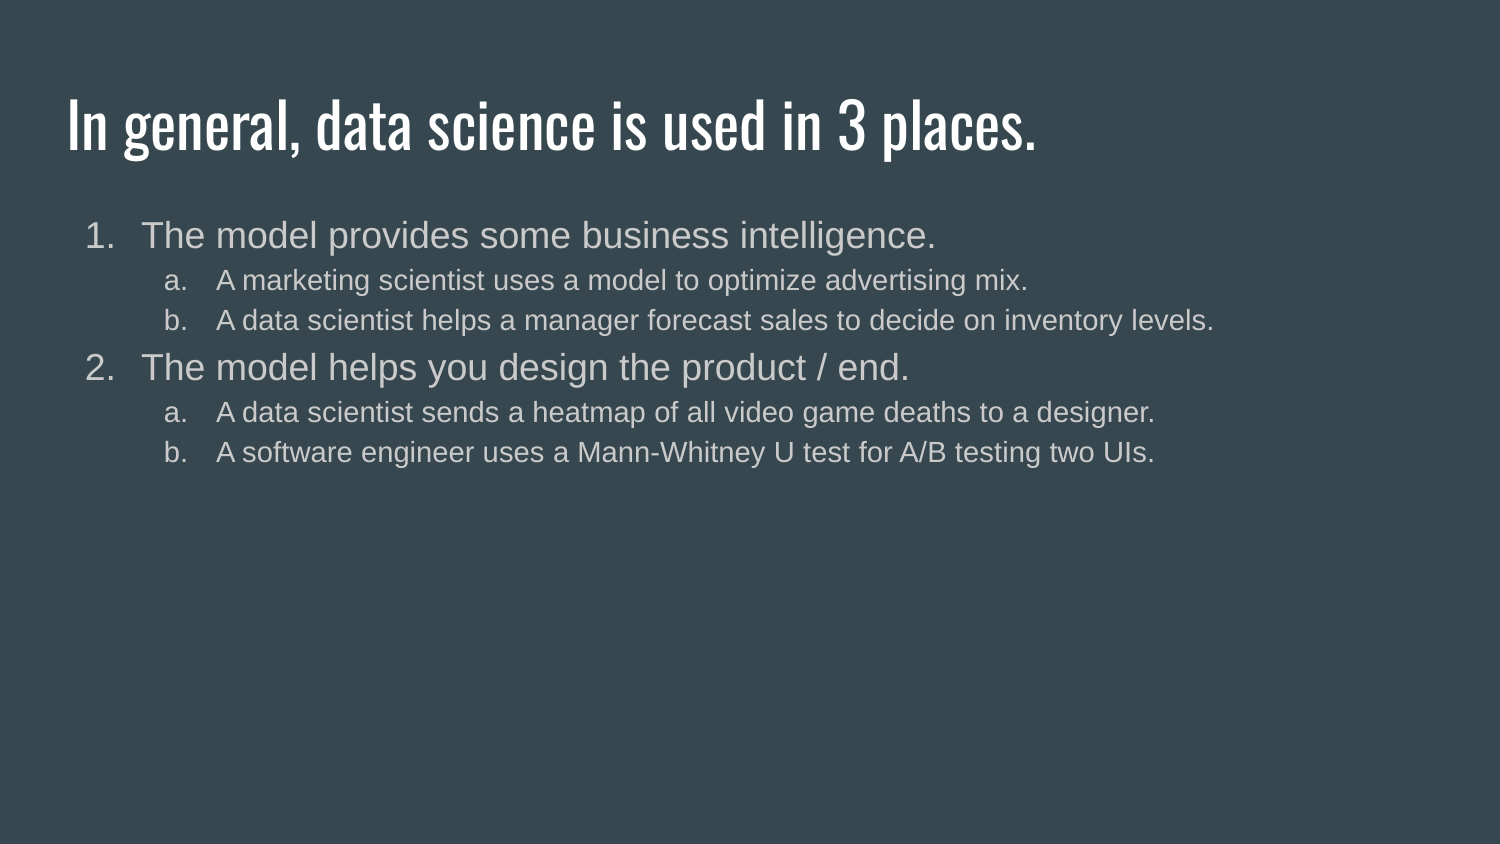

# In general, data science is used in 3 places.
The model provides some business intelligence.
A marketing scientist uses a model to optimize advertising mix.
A data scientist helps a manager forecast sales to decide on inventory levels.
The model helps you design the product / end.
A data scientist sends a heatmap of all video game deaths to a designer.
A software engineer uses a Mann-Whitney U test for A/B testing two UIs.